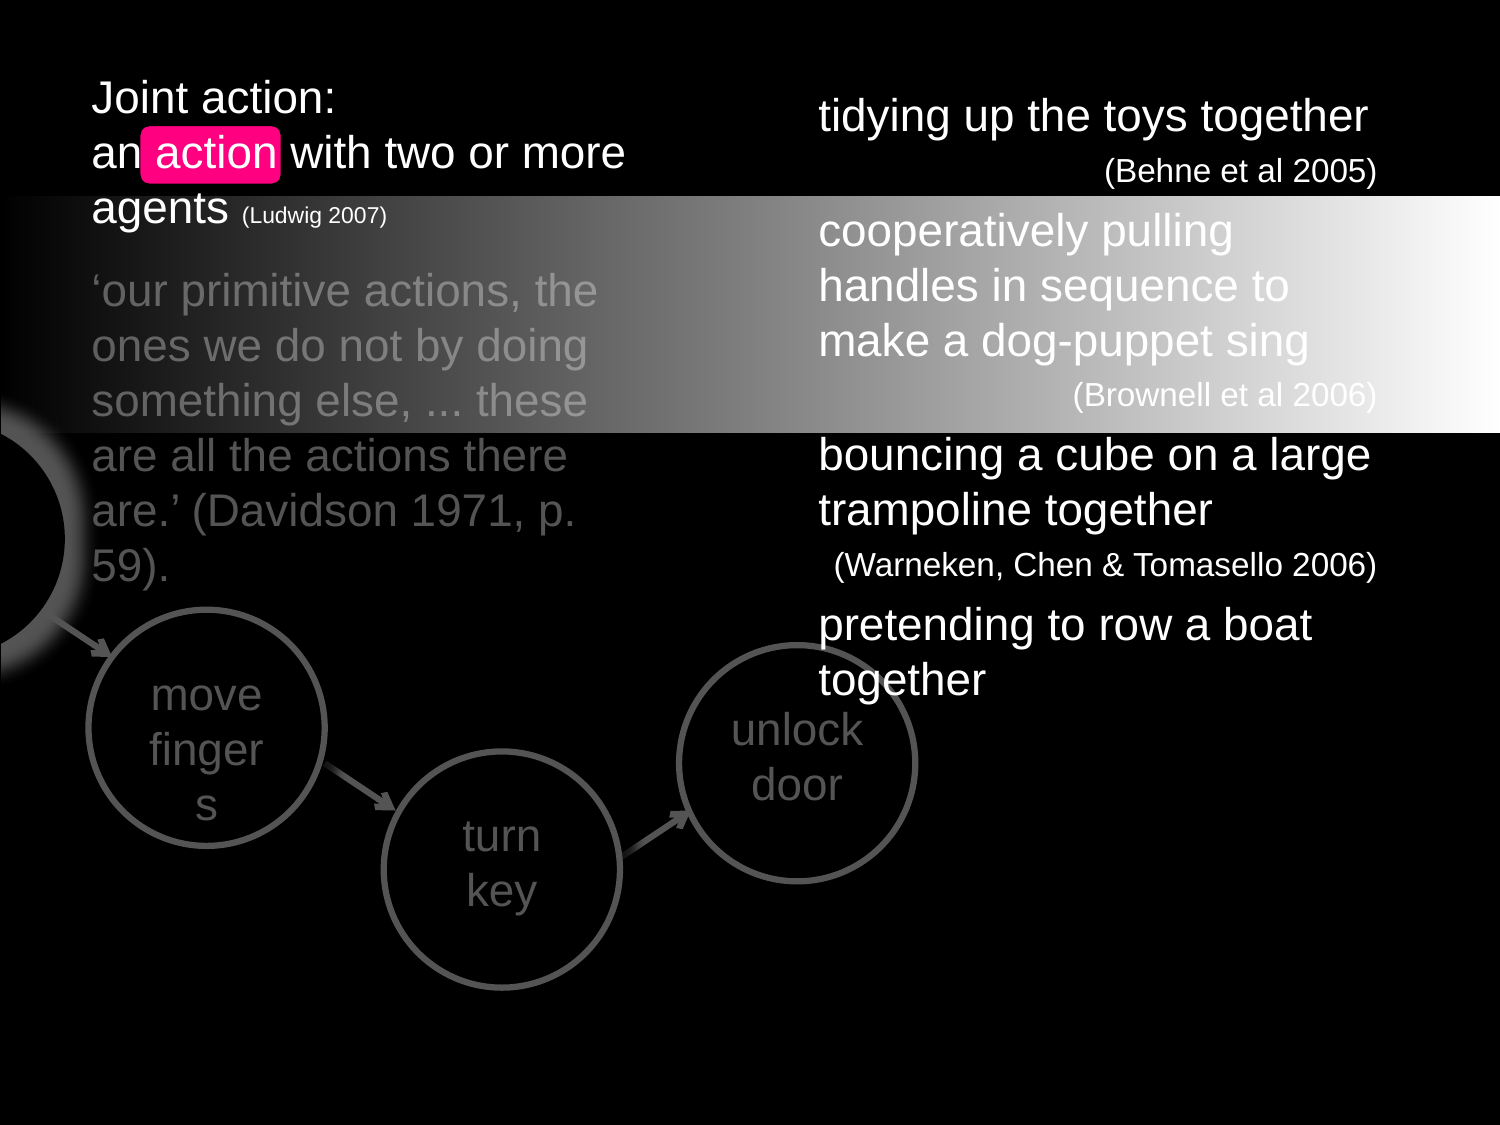

Joint action:
an action with two or more agents (Ludwig 2007)

‘our primitive actions, the ones we do not by doing something else, ... these are all the actions there are.’ (Davidson 1971, p. 59).
tidying up the toys together
(Behne et al 2005)
cooperatively pulling handles in sequence to make a dog-puppet sing
(Brownell et al 2006)
bouncing a cube on a large trampoline together
(Warneken, Chen & Tomasello 2006)
pretending to row a boat together

move fingers
unlock door

turn key